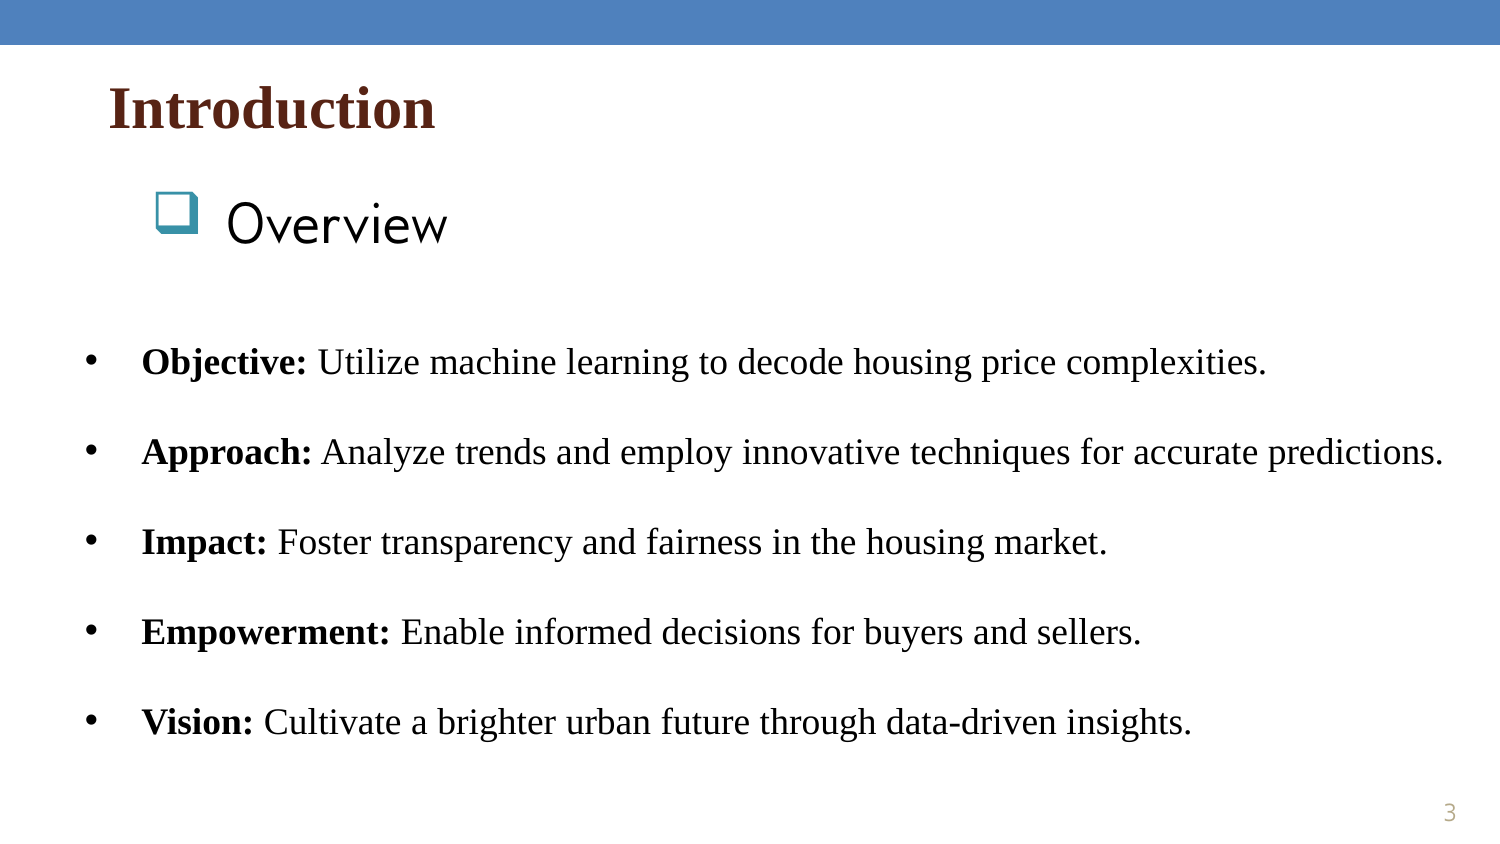

Introduction
Overview

Objective: Utilize machine learning to decode housing price complexities.

Approach: Analyze trends and employ innovative techniques for accurate predictions.

Impact: Foster transparency and fairness in the housing market.

Empowerment: Enable informed decisions for buyers and sellers.

Vision: Cultivate a brighter urban future through data-driven insights.

3